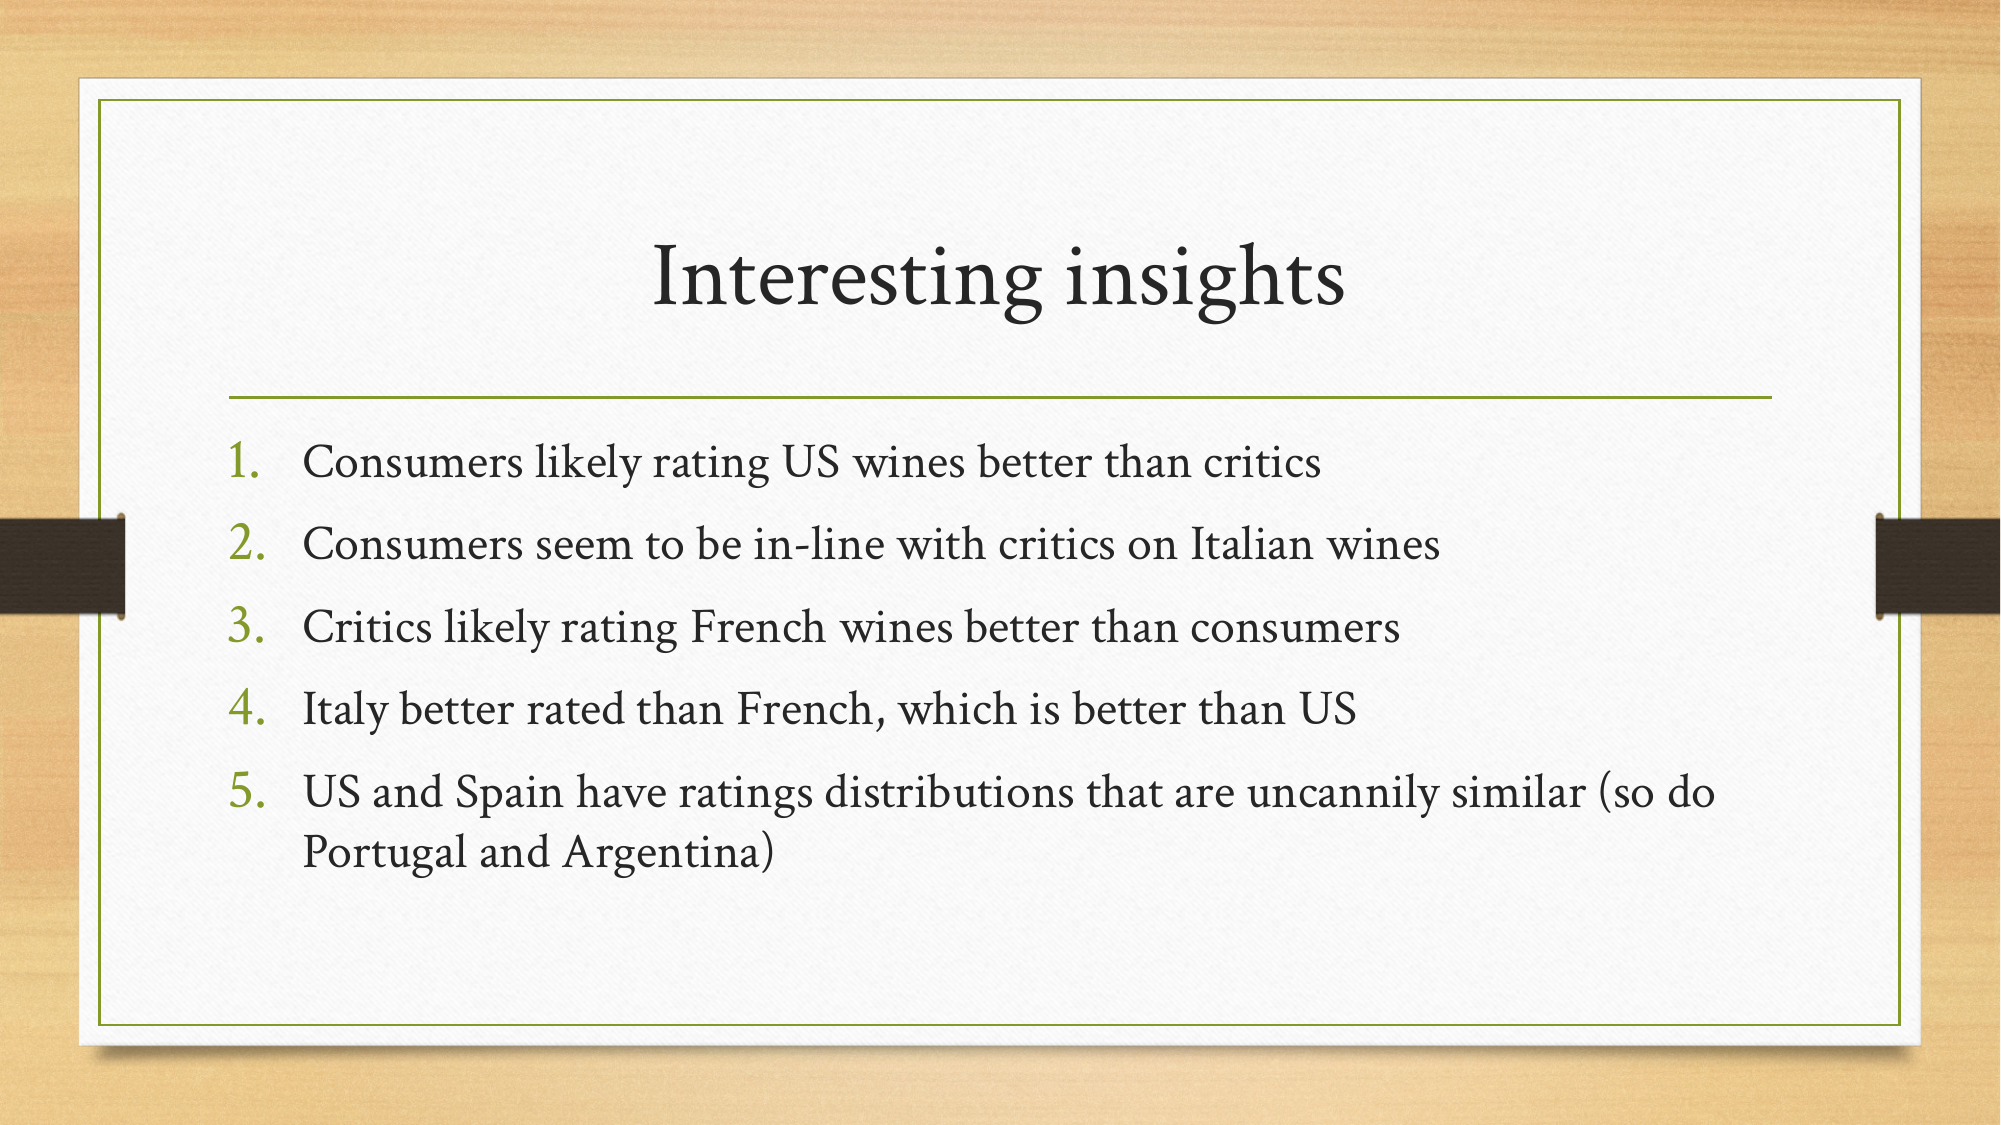

# Interesting insights
Consumers likely rating US wines better than critics
Consumers seem to be in-line with critics on Italian wines
Critics likely rating French wines better than consumers
Italy better rated than French, which is better than US
US and Spain have ratings distributions that are uncannily similar (so do Portugal and Argentina)